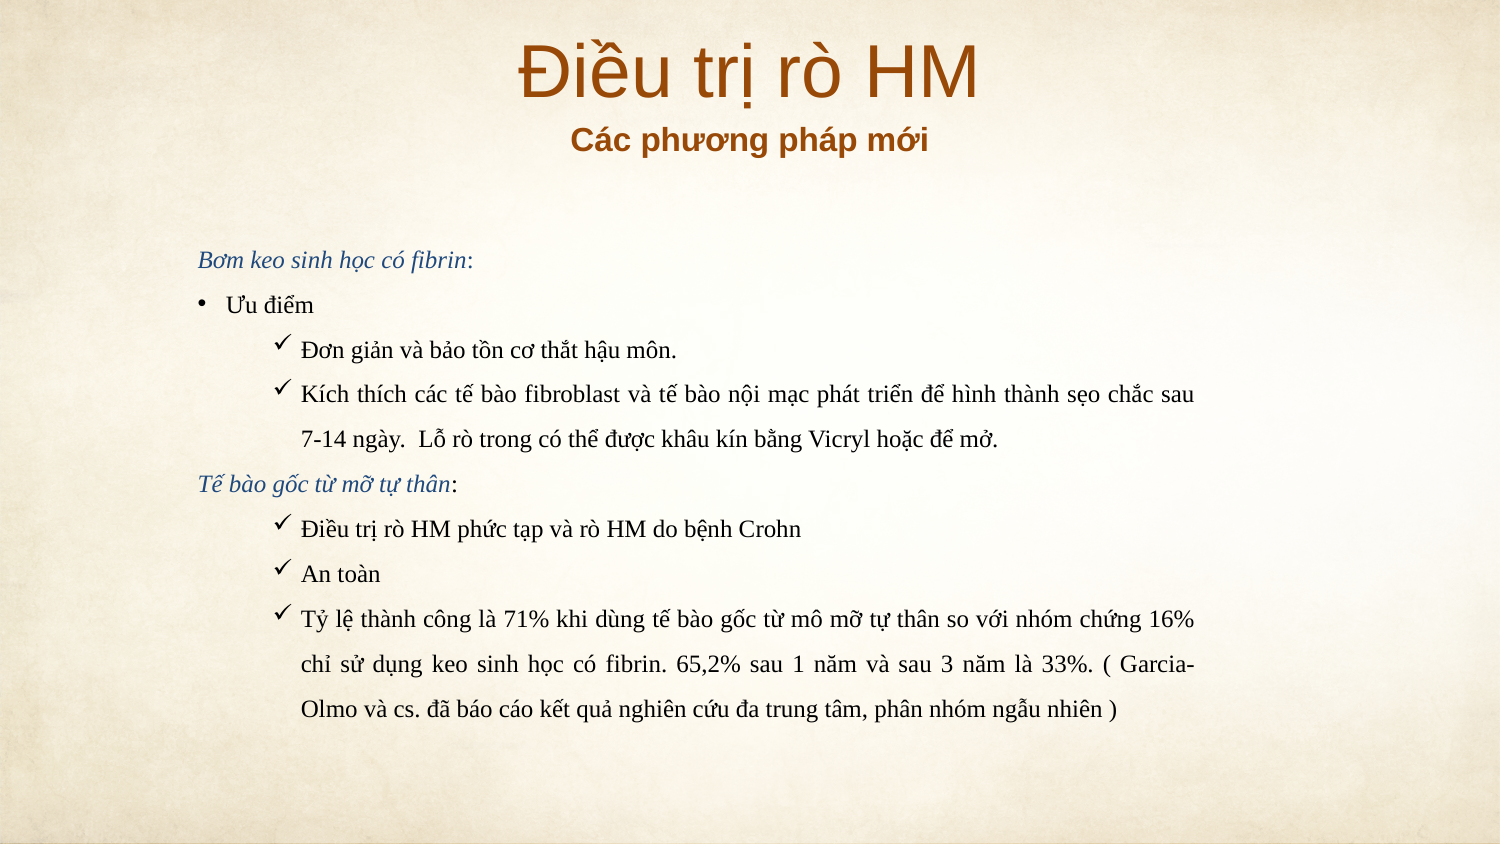

Điều trị rò HM
Các phương pháp mới
Bơm keo sinh học có fibrin:
Ưu điểm
Đơn giản và bảo tồn cơ thắt hậu môn.
Kích thích các tế bào fibroblast và tế bào nội mạc phát triển để hình thành sẹo chắc sau 7-14 ngày.  Lỗ rò trong có thể được khâu kín bằng Vicryl hoặc để mở.
Tế bào gốc từ mỡ tự thân:
Điều trị rò HM phức tạp và rò HM do bệnh Crohn
An toàn
Tỷ lệ thành công là 71% khi dùng tế bào gốc từ mô mỡ tự thân so với nhóm chứng 16% chỉ sử dụng keo sinh học có fibrin. 65,2% sau 1 năm và sau 3 năm là 33%. ( Garcia-Olmo và cs. đã báo cáo kết quả nghiên cứu đa trung tâm, phân nhóm ngẫu nhiên )